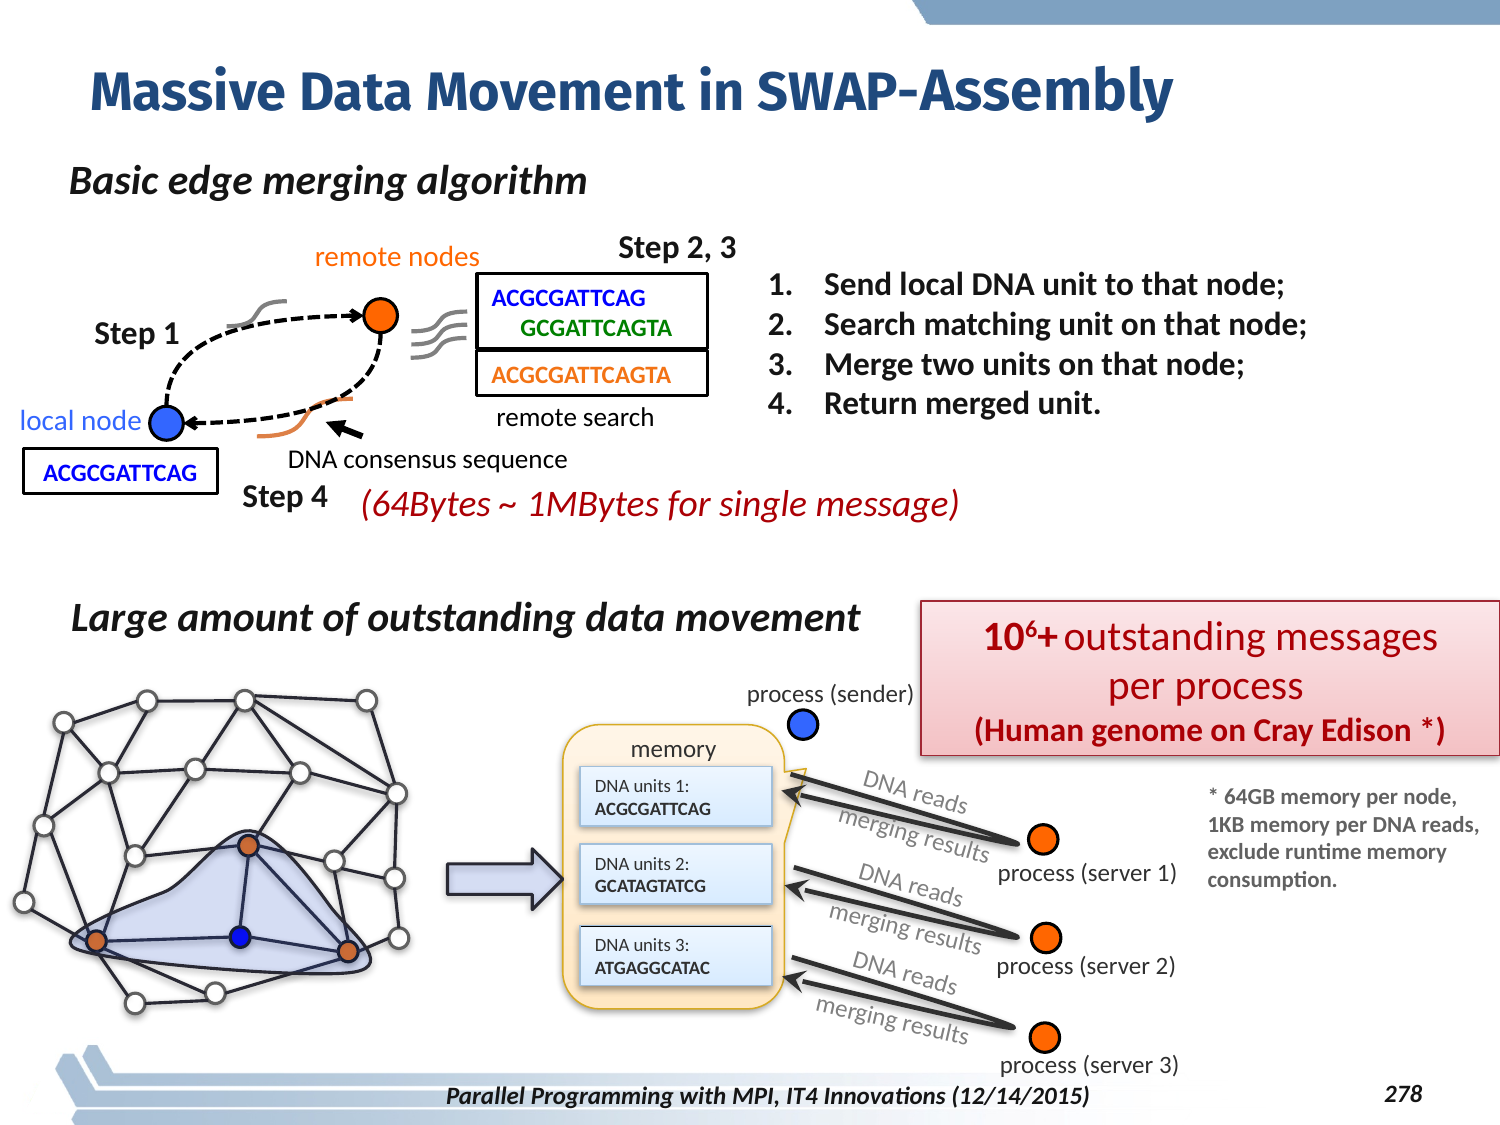

# Massive Data Movement in SWAP-Assembly
Basic edge merging algorithm

Step 2, 3
remote nodes
Send local DNA unit to that node;
Search matching unit on that node;
Merge two units on that node;
Return merged unit.
ACGCGATTCAG
     GCGATTCAGTA

Step 1
ACGCGATTCAGTA
remote search
local node

DNA consensus sequence
ACGCGATTCAG
Step 4
(64Bytes ~ 1MBytes for single message)
Large amount of outstanding data movement
106+ outstanding messages
per process
(Human genome on Cray Edison *)
process (sender)

memory
DNA units 1: ACGCGATTCAG
DNA reads

merging results

DNA units 2: GCATAGTATCG
DNA reads

merging results

DNA units 3: ATGAGGCATAC
DNA reads

merging results

process (server 1)
process (server 2)
process (server 3)

* 64GB memory per node, 1KB memory per DNA reads, exclude runtime memory consumption.

278
Parallel Programming with MPI, IT4 Innovations (12/14/2015)